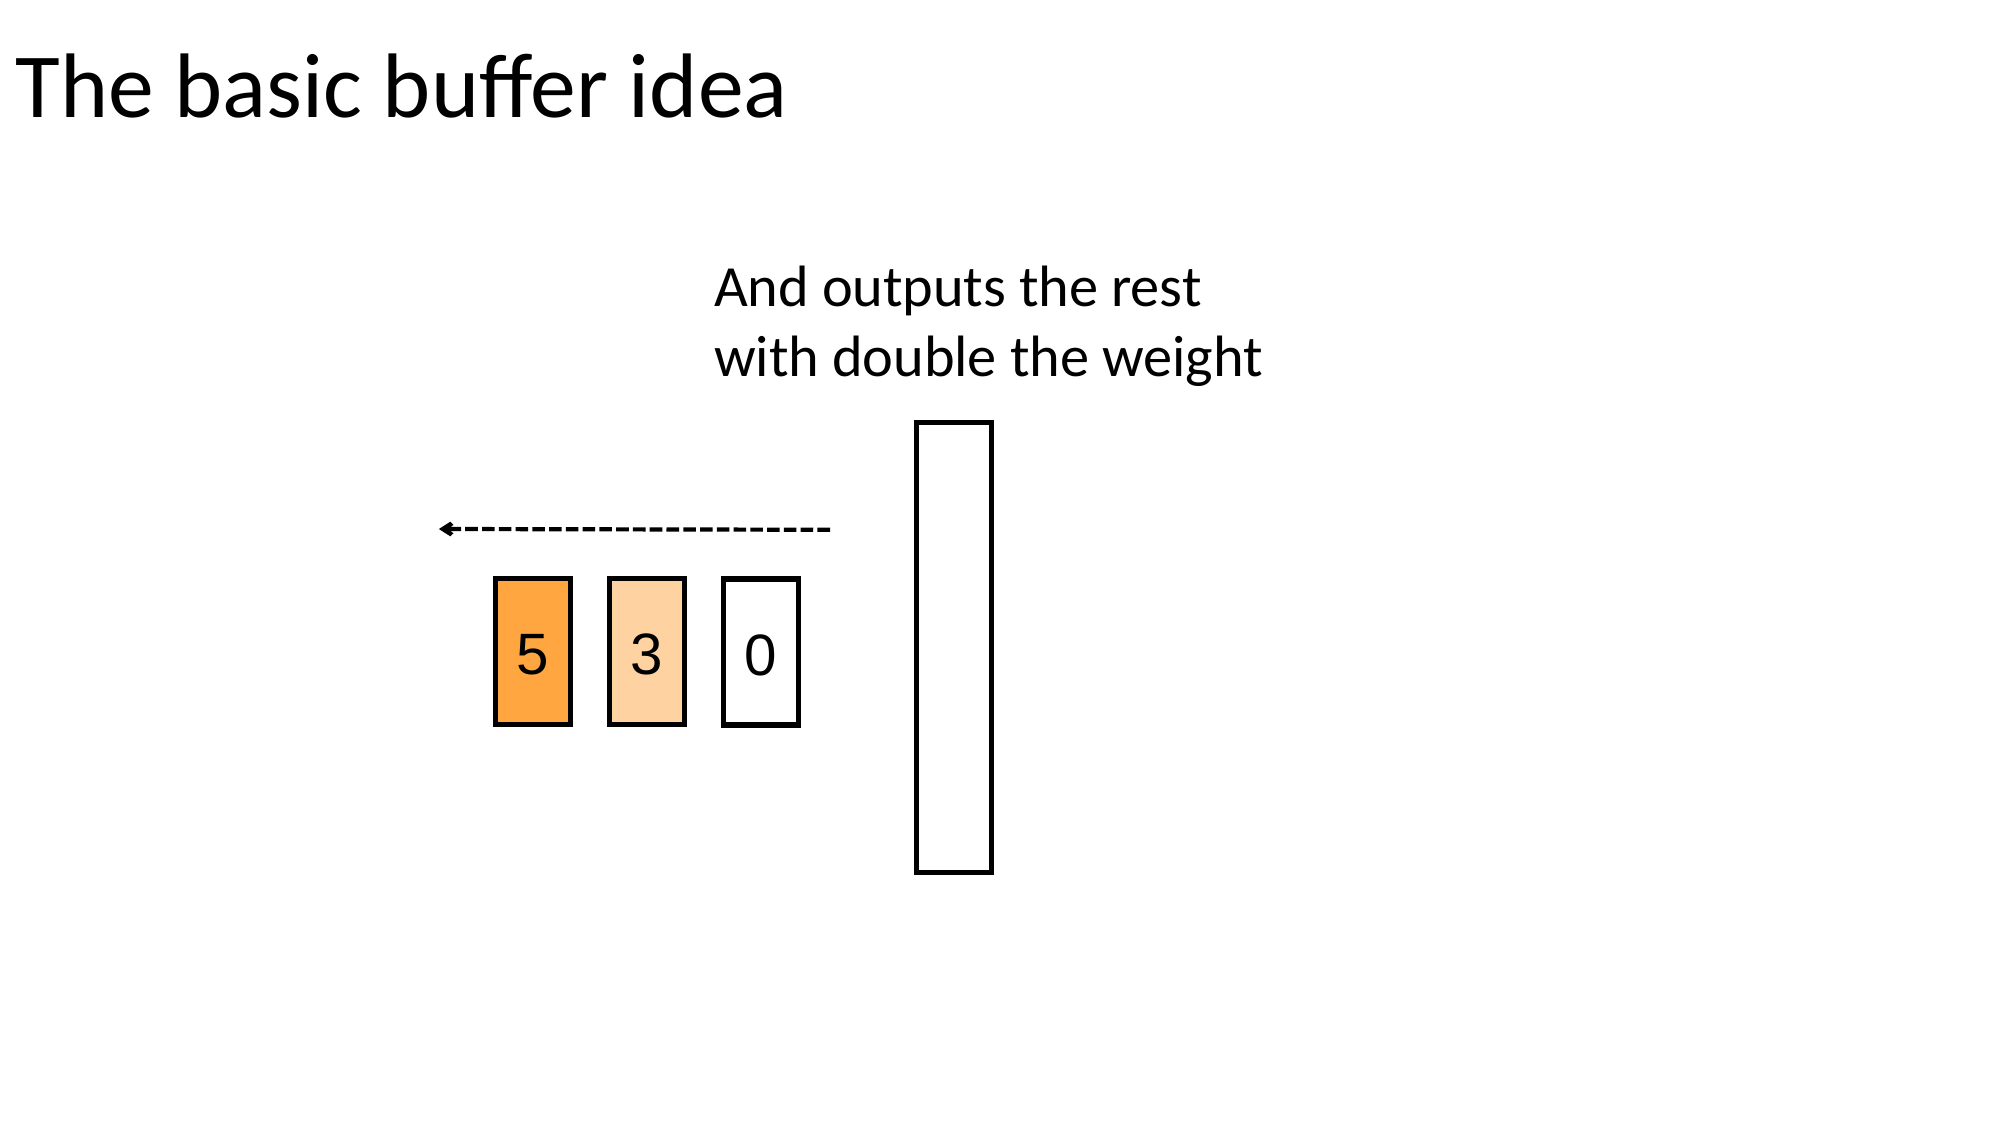

# The basic buffer idea
And outputs the rest
with double the weight

5
3
0